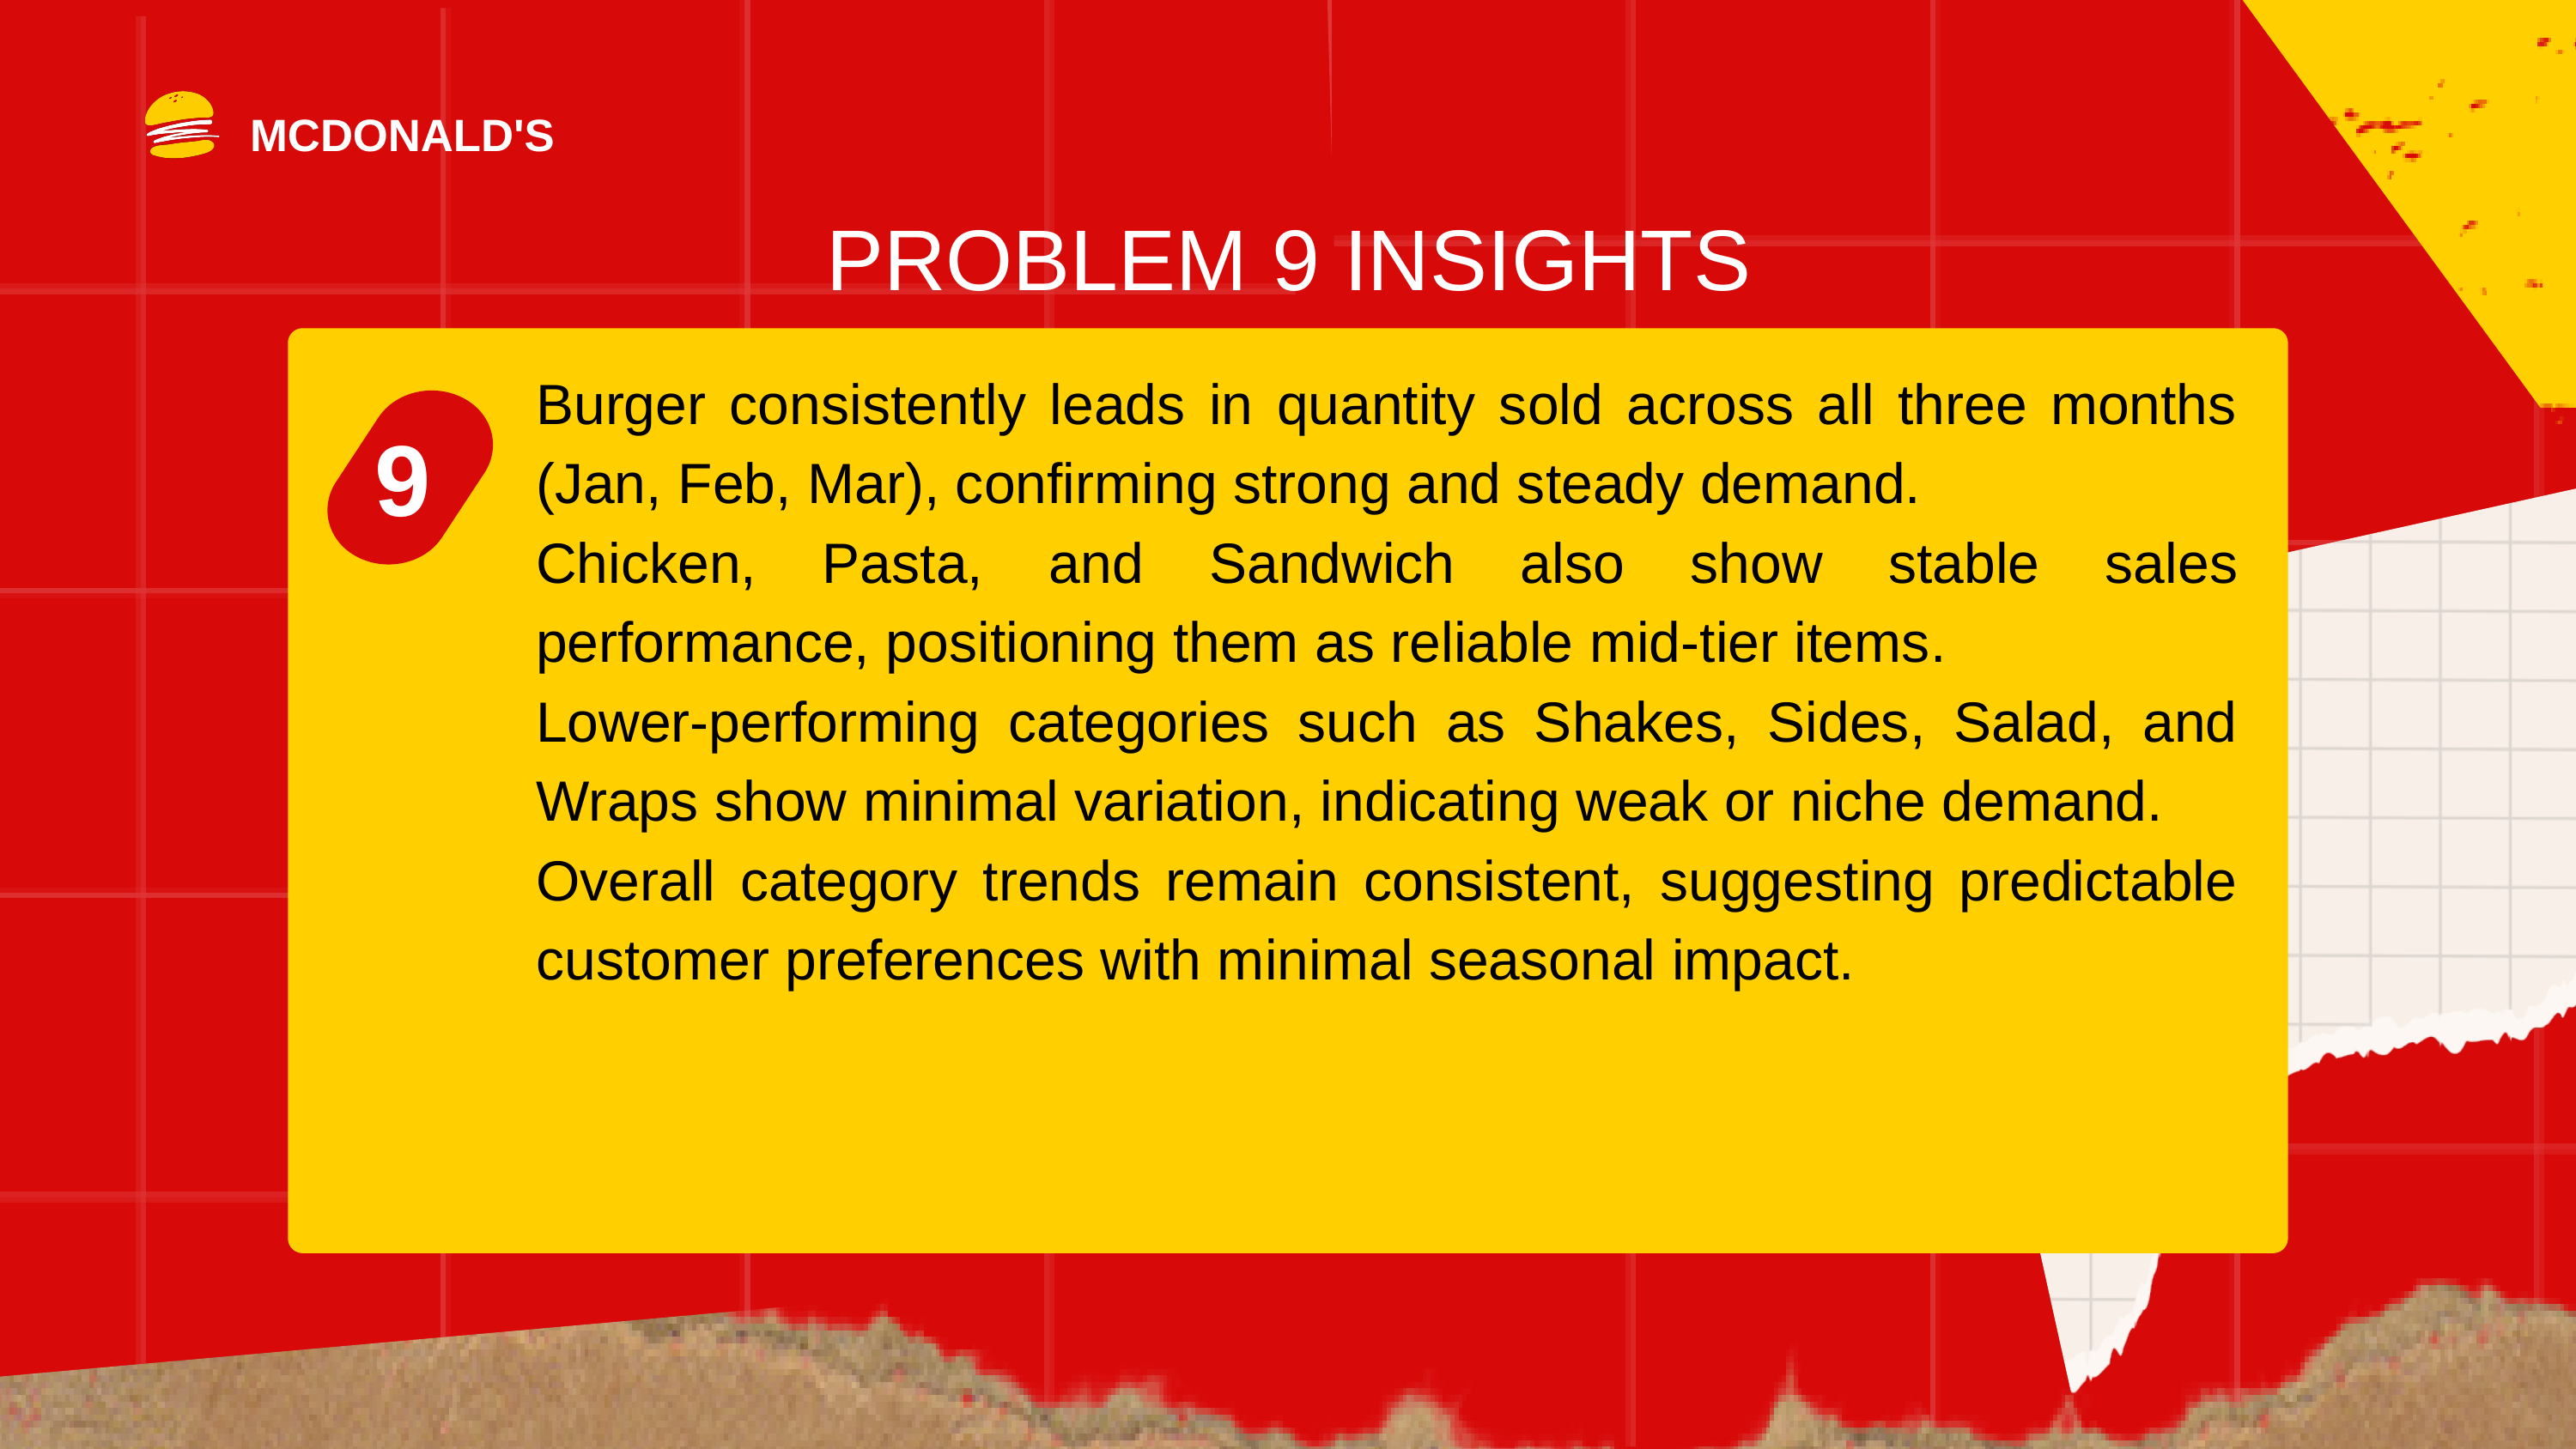

BORCELLE

MCDONALD'S
PROBLEM 9 INSIGHTS

Burger consistently leads in quantity sold across all three months (Jan, Feb, Mar), confirming strong and steady demand.
Chicken, Pasta, and Sandwich also show stable sales performance, positioning them as reliable mid-tier items.
Lower-performing categories such as Shakes, Sides, Salad, and Wraps show minimal variation, indicating weak or niche demand.
Overall category trends remain consistent, suggesting predictable customer preferences with minimal seasonal impact.

9